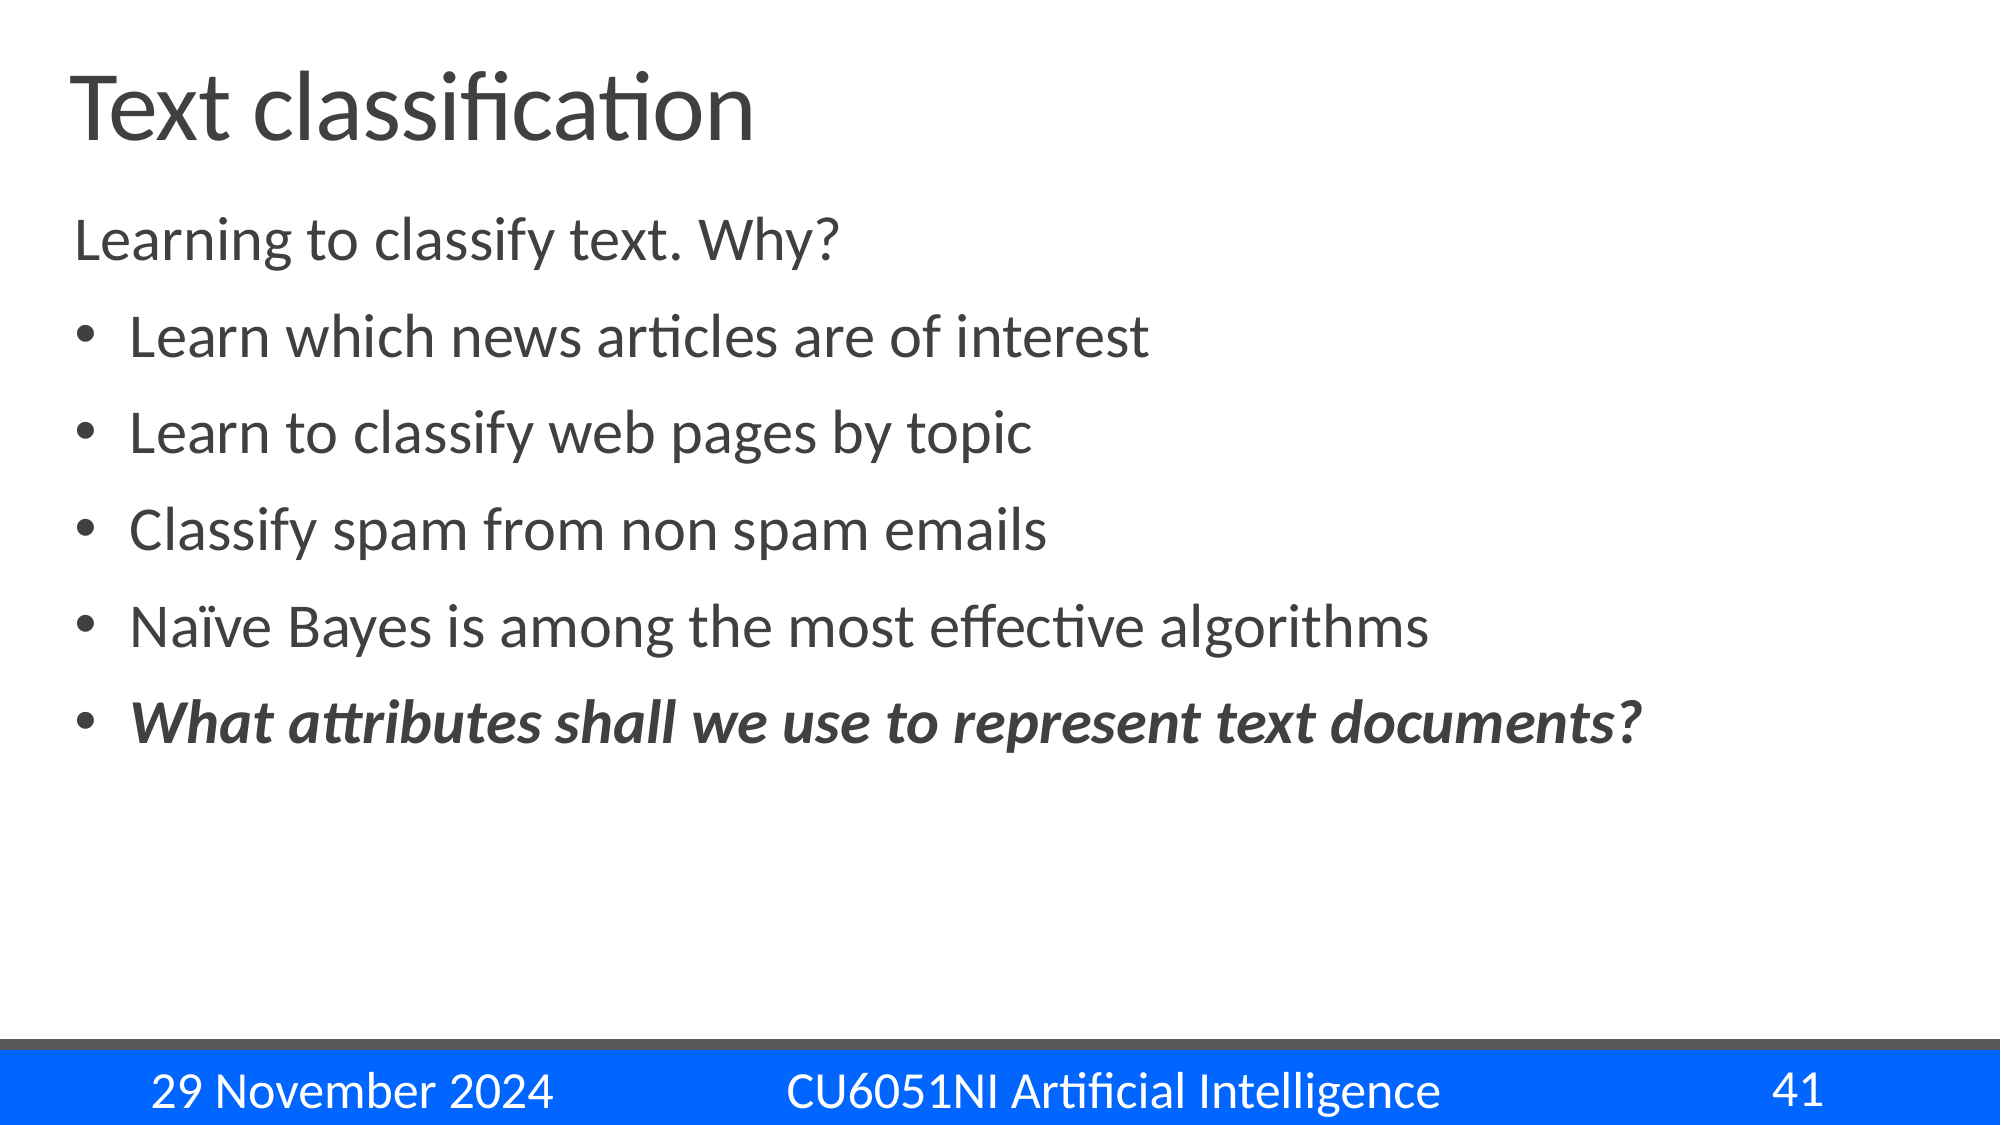

# Text classification
Learning to classify text. Why?
Learn which news articles are of interest
Learn to classify web pages by topic
Classify spam from non spam emails
Naïve Bayes is among the most effective algorithms
What attributes shall we use to represent text documents?
41
CU6051NI Artificial Intelligence
29 November 2024